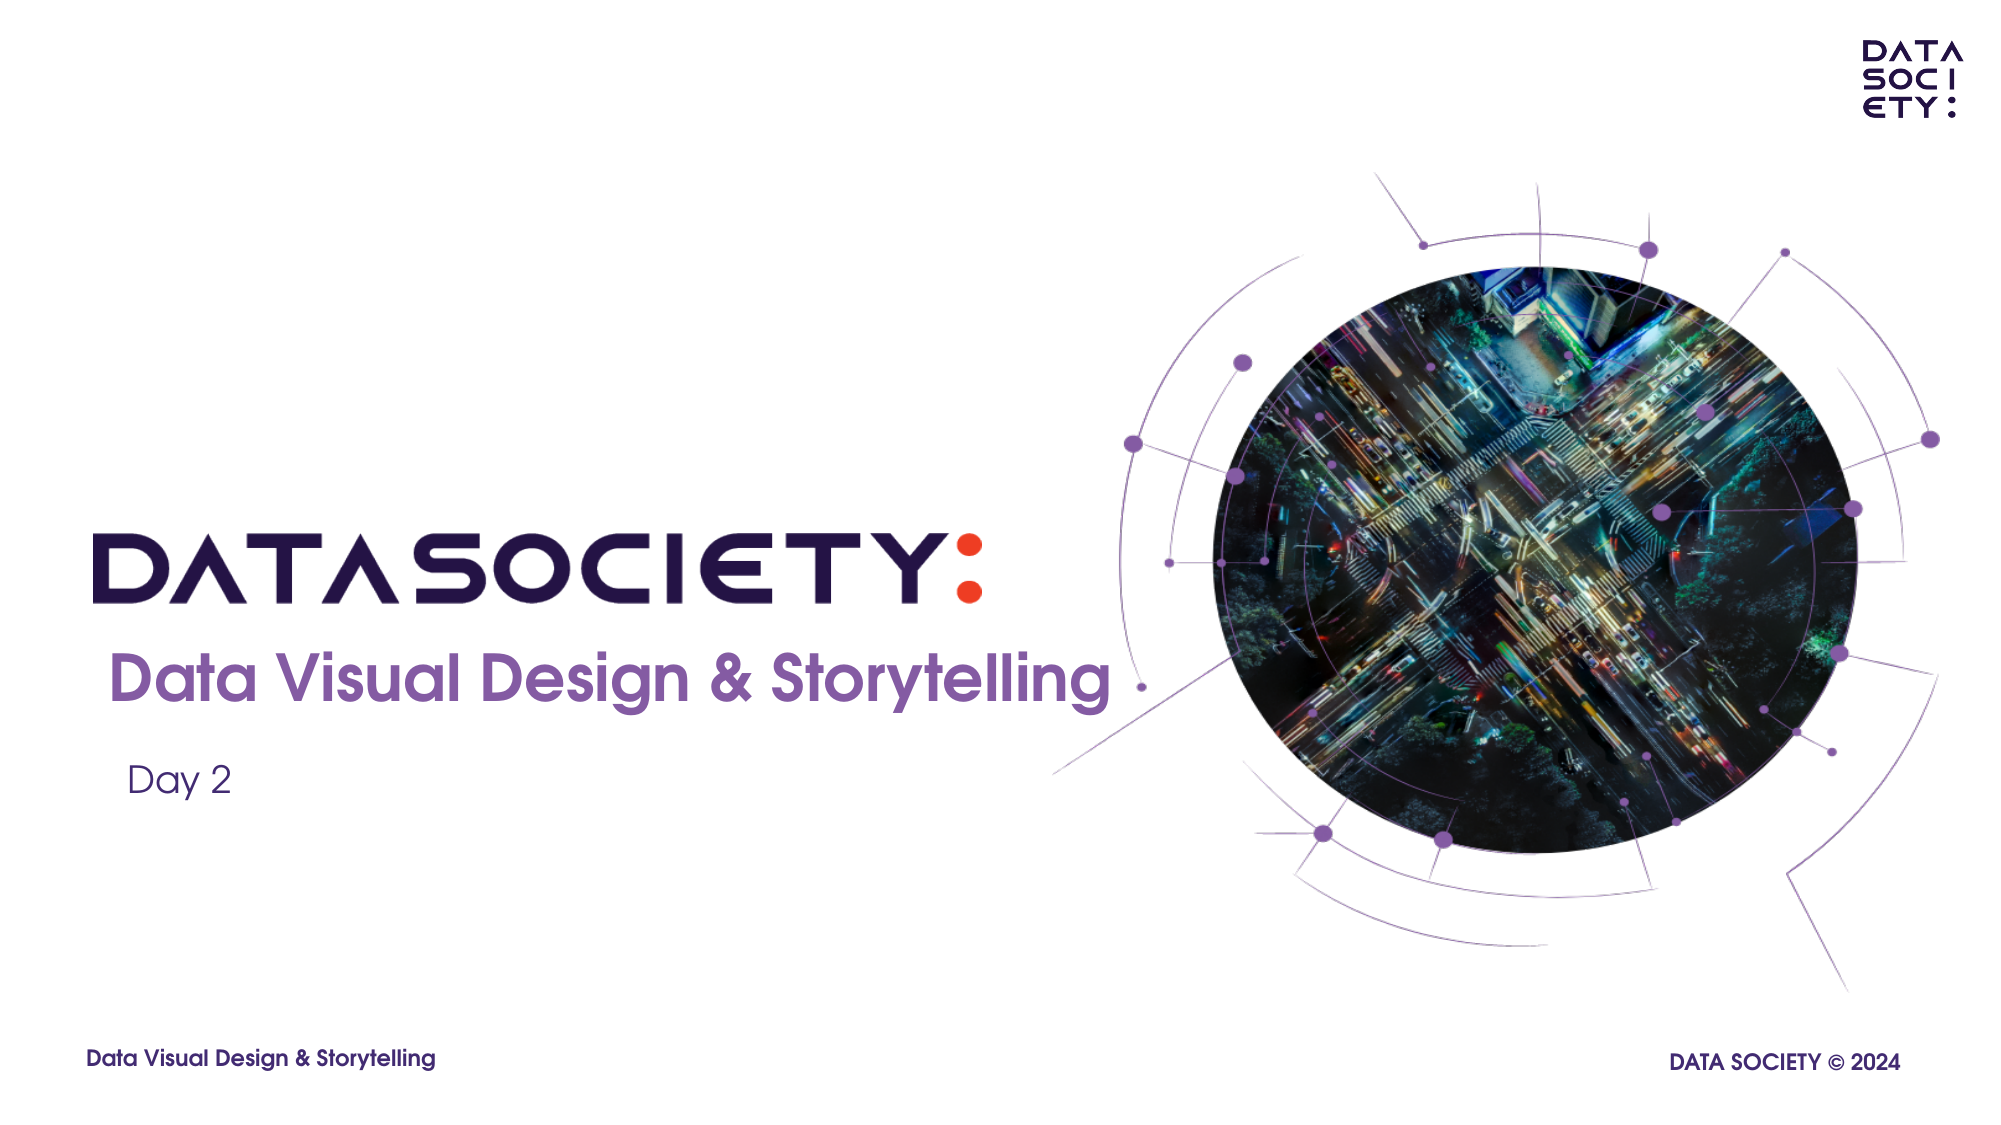

# Data Visual Design & Storytelling
Day 2